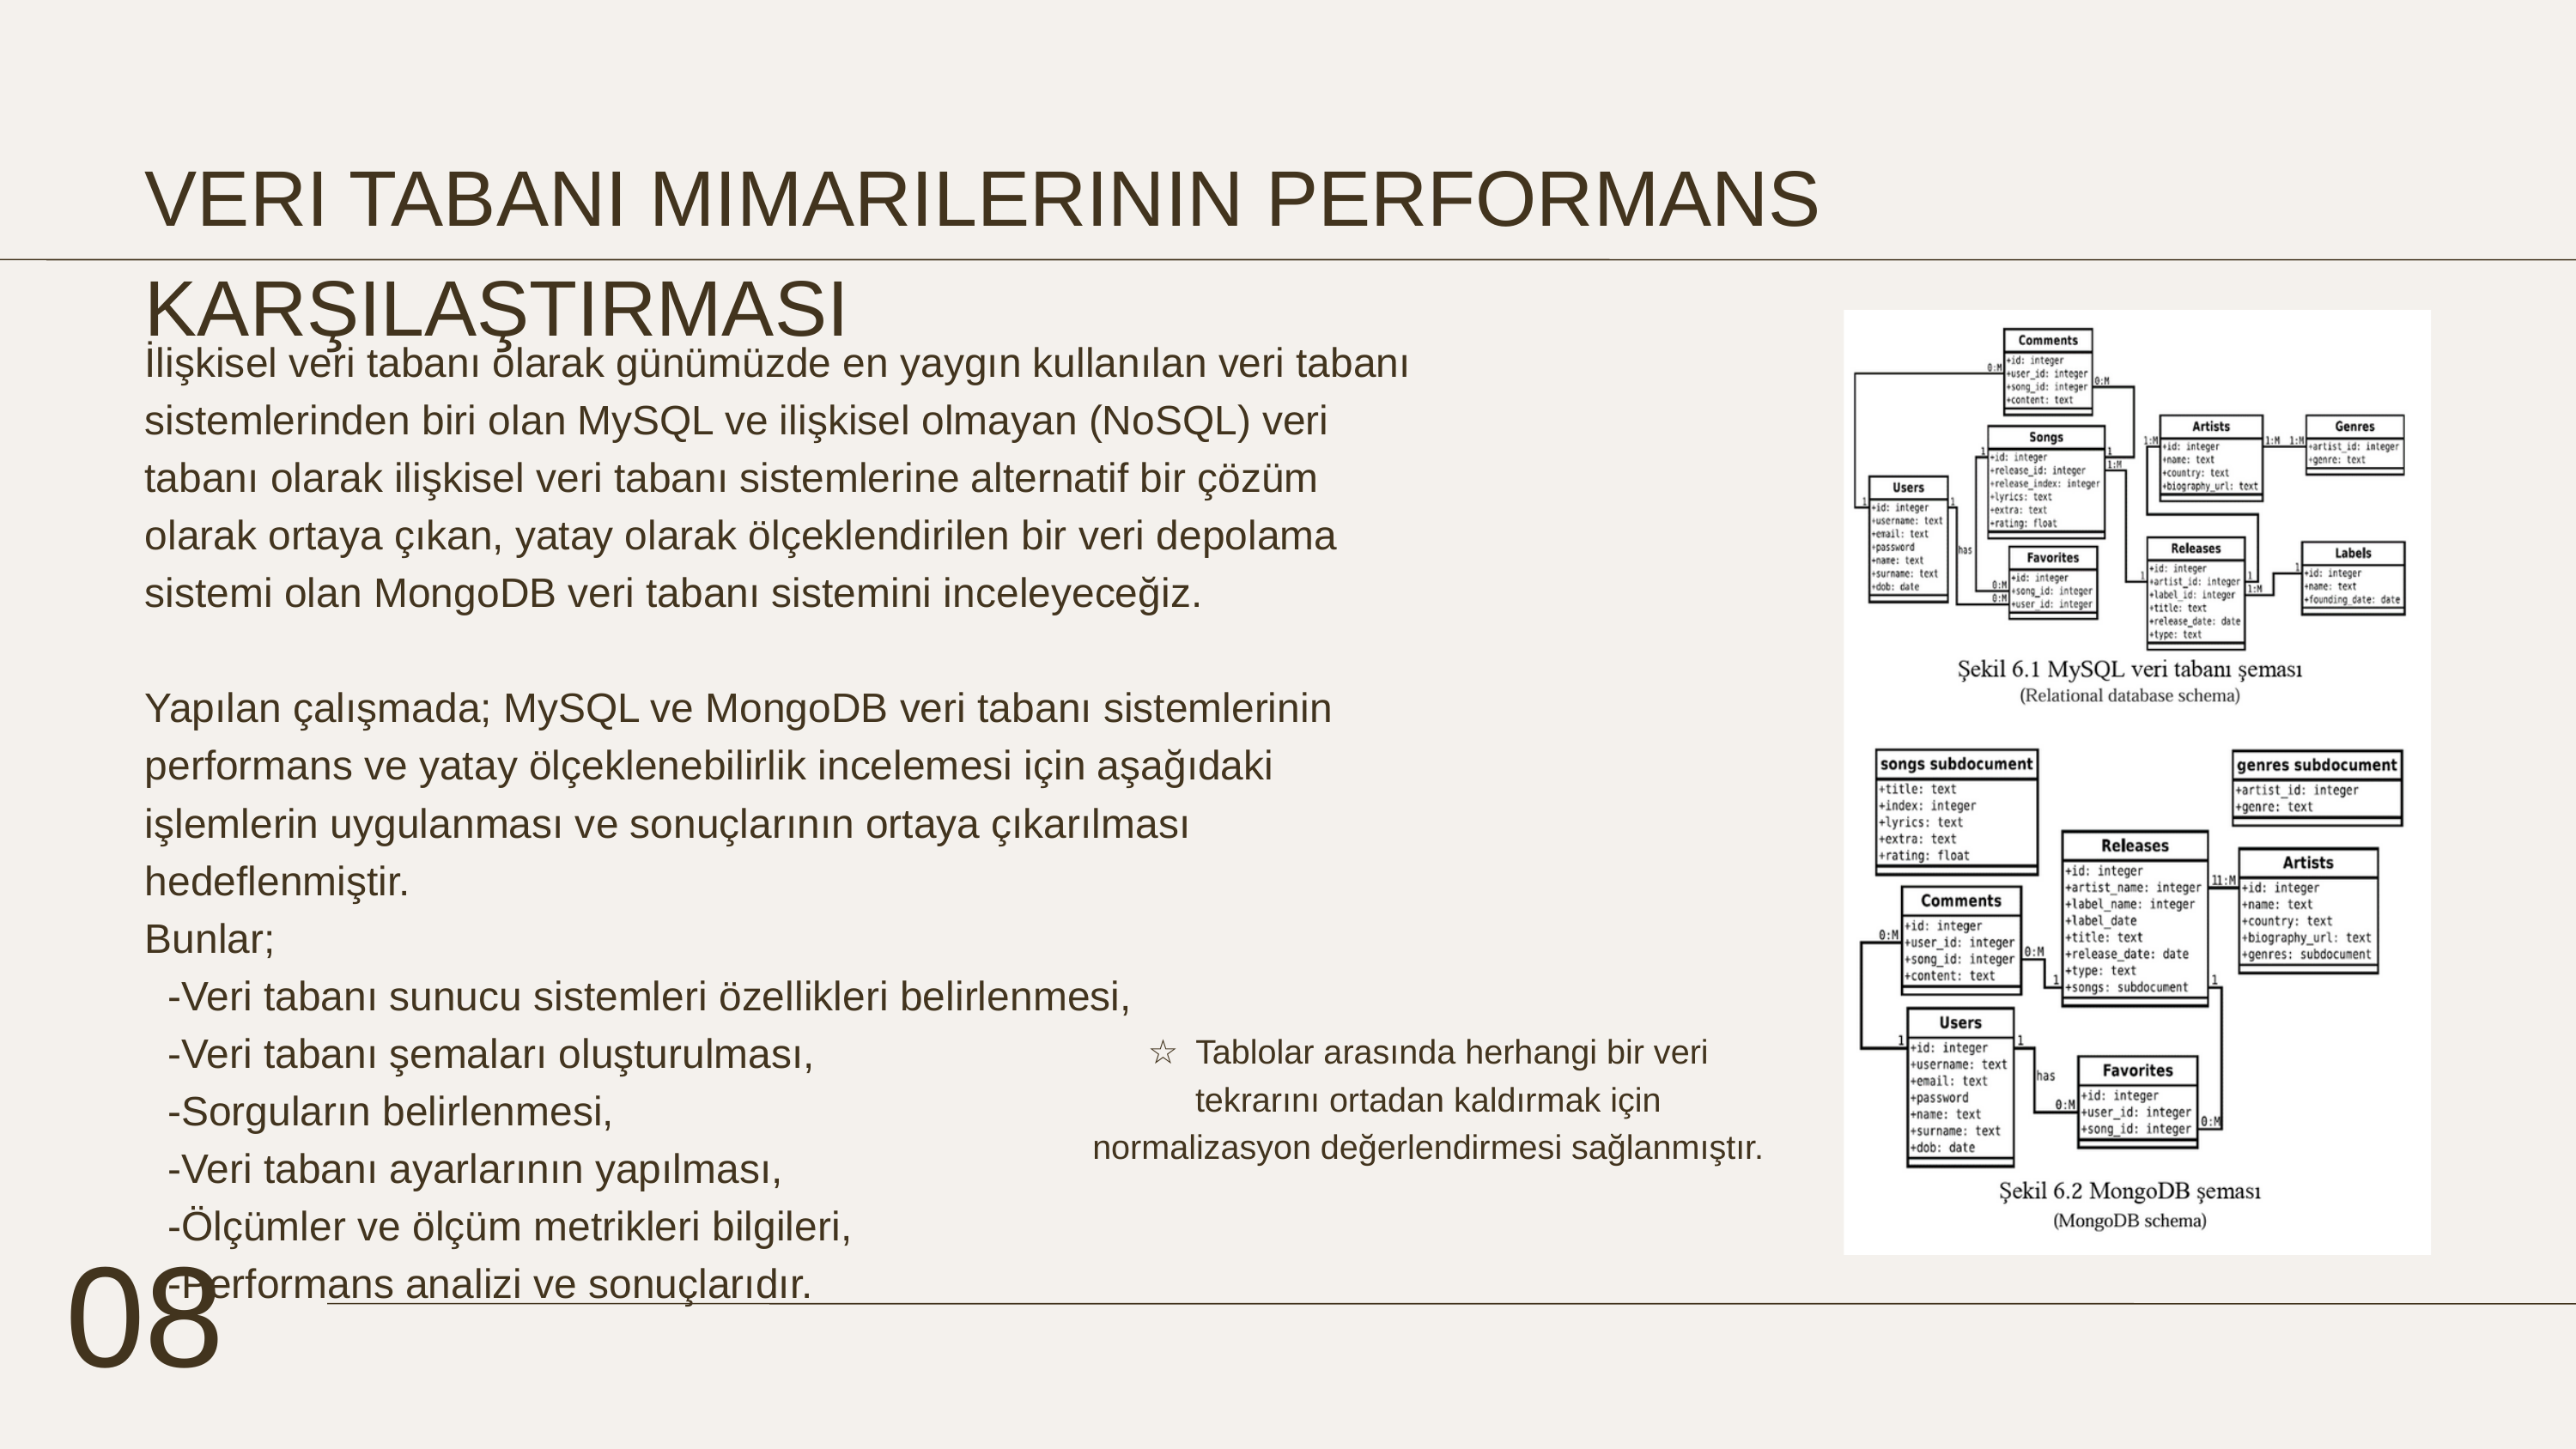

VERI TABANI MIMARILERININ PERFORMANS KARŞILAŞTIRMASI

İlişkisel veri tabanı olarak günümüzde en yaygın kullanılan veri tabanı sistemlerinden biri olan MySQL ve ilişkisel olmayan (NoSQL) veri tabanı olarak ilişkisel veri tabanı sistemlerine alternatif bir çözüm olarak ortaya çıkan, yatay olarak ölçeklendirilen bir veri depolama sistemi olan MongoDB veri tabanı sistemini inceleyeceğiz.

Yapılan çalışmada; MySQL ve MongoDB veri tabanı sistemlerinin performans ve yatay ölçeklenebilirlik incelemesi için aşağıdaki işlemlerin uygulanması ve sonuçlarının ortaya çıkarılması hedeflenmiştir.
Bunlar;
  -Veri tabanı sunucu sistemleri özellikleri belirlenmesi,
  -Veri tabanı şemaları oluşturulması,
  -Sorguların belirlenmesi,
  -Veri tabanı ayarlarının yapılması,
  -Ölçümler ve ölçüm metrikleri bilgileri,
  -Performans analizi ve sonuçlarıdır.
☆  Tablolar arasında herhangi bir veri tekrarını ortadan kaldırmak için normalizasyon değerlendirmesi sağlanmıştır.
08